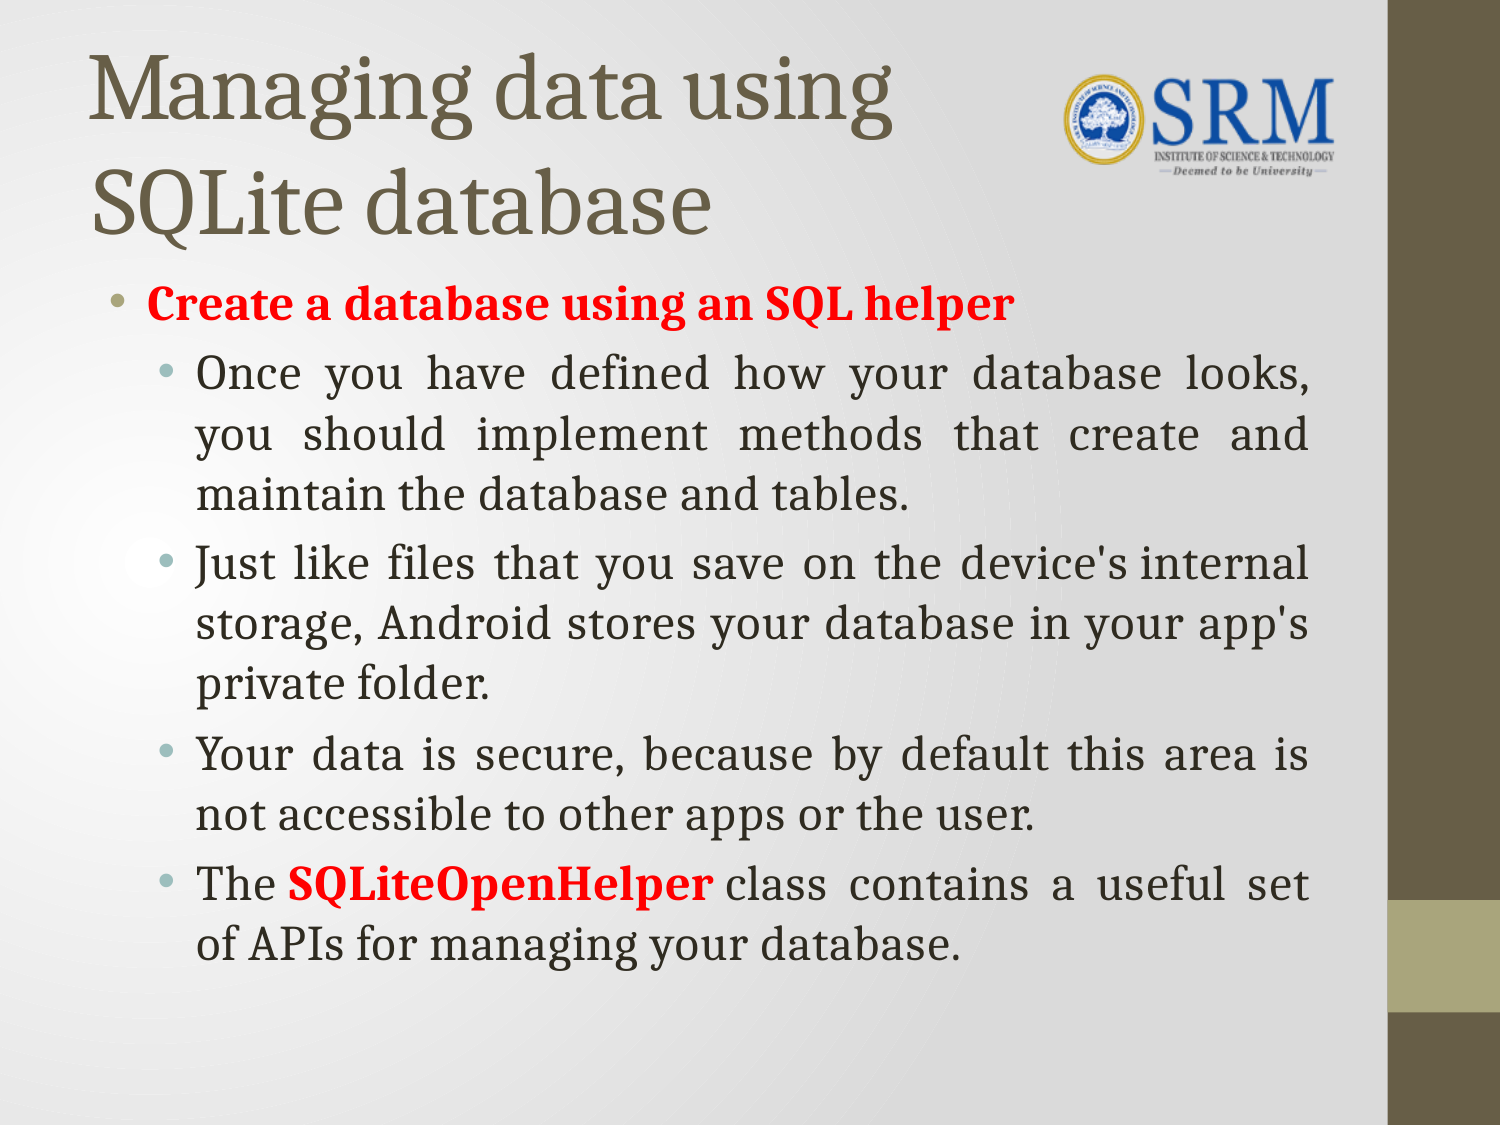

# Managing data using SQLite database
Create a database using an SQL helper
Once you have defined how your database looks, you should implement methods that create and maintain the database and tables.
Just like files that you save on the device's internal storage, Android stores your database in your app's private folder.
Your data is secure, because by default this area is not accessible to other apps or the user.
The SQLiteOpenHelper class contains a useful set of APIs for managing your database.